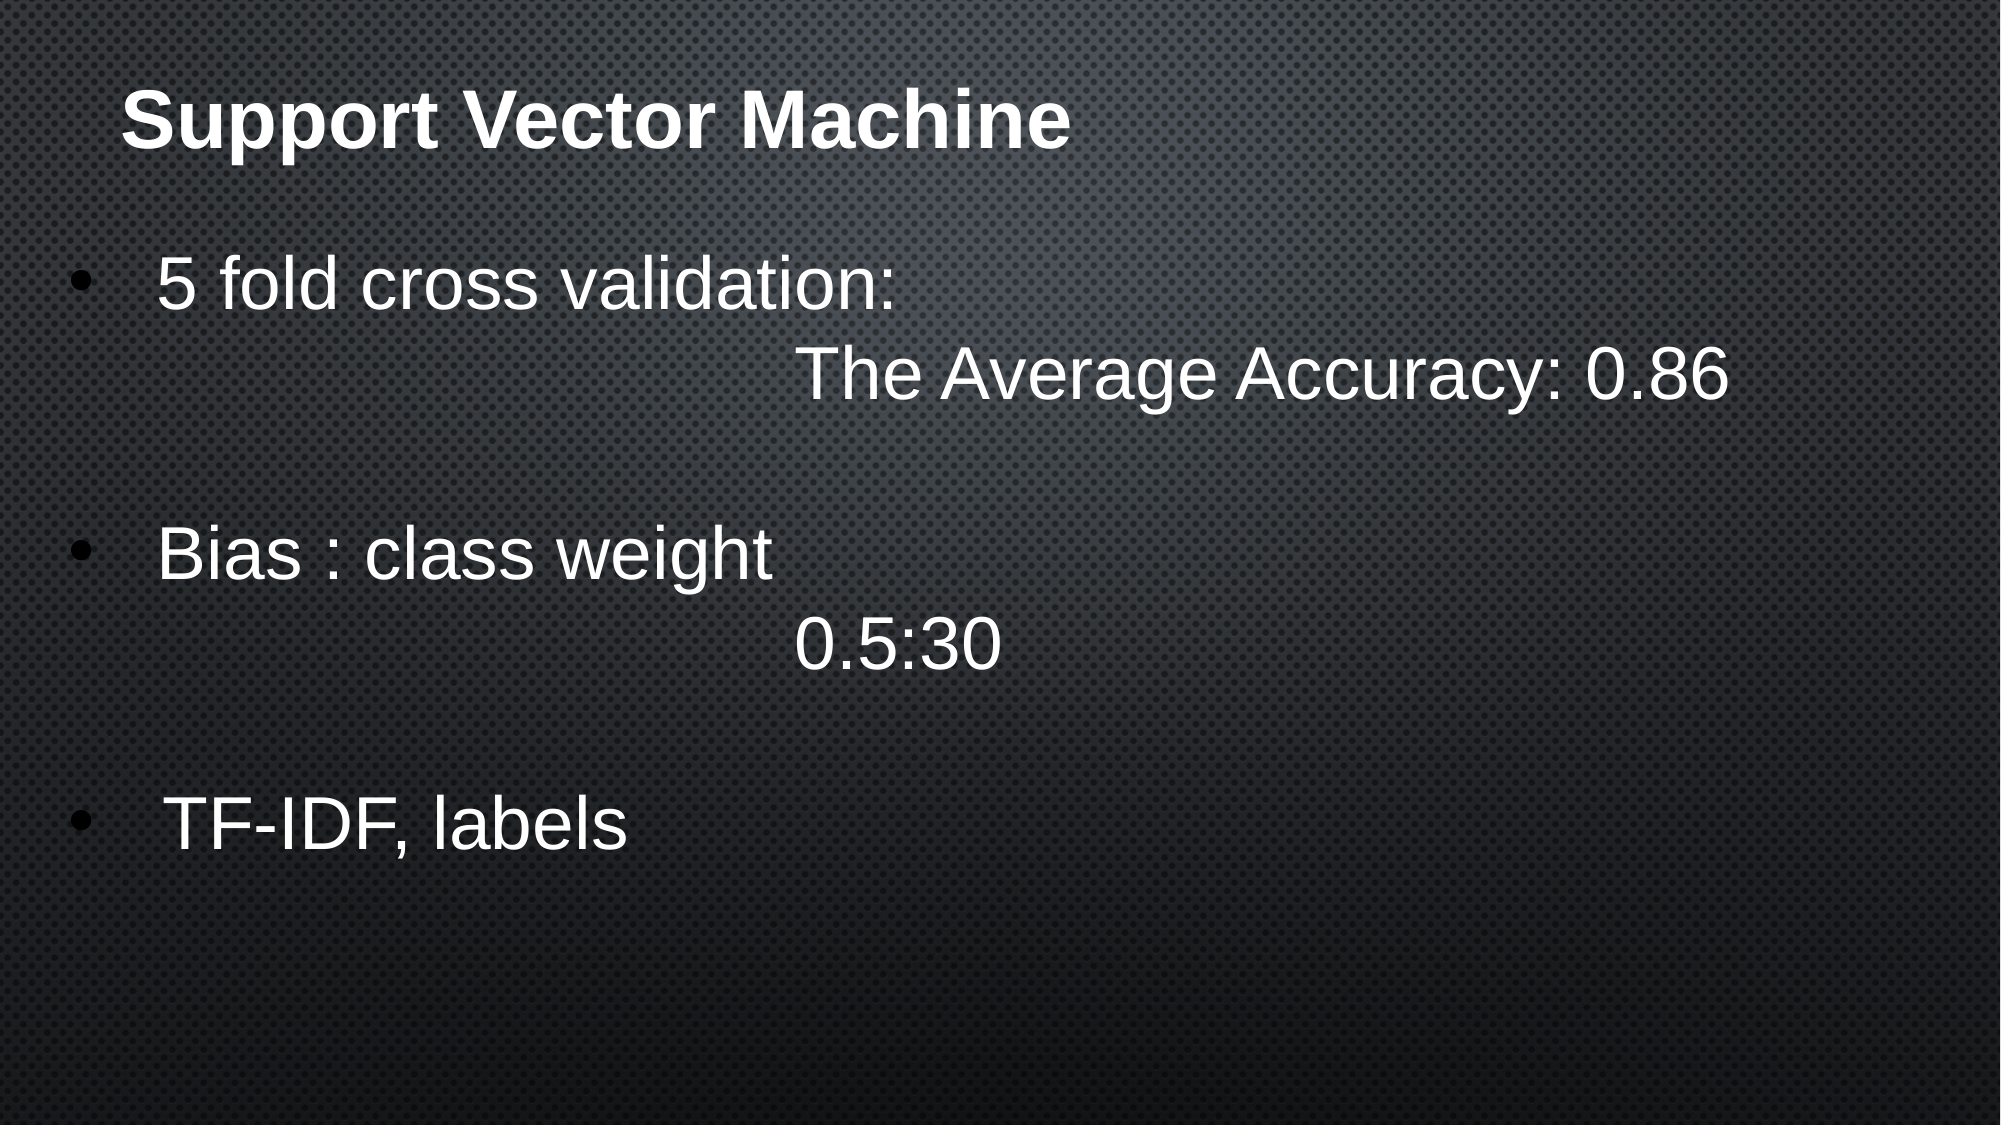

Support Vector Machine
  5 fold cross validation:
                                   The Average Accuracy: 0.86

  Bias : class weight
                                   0.5:30

TF-IDF, labels